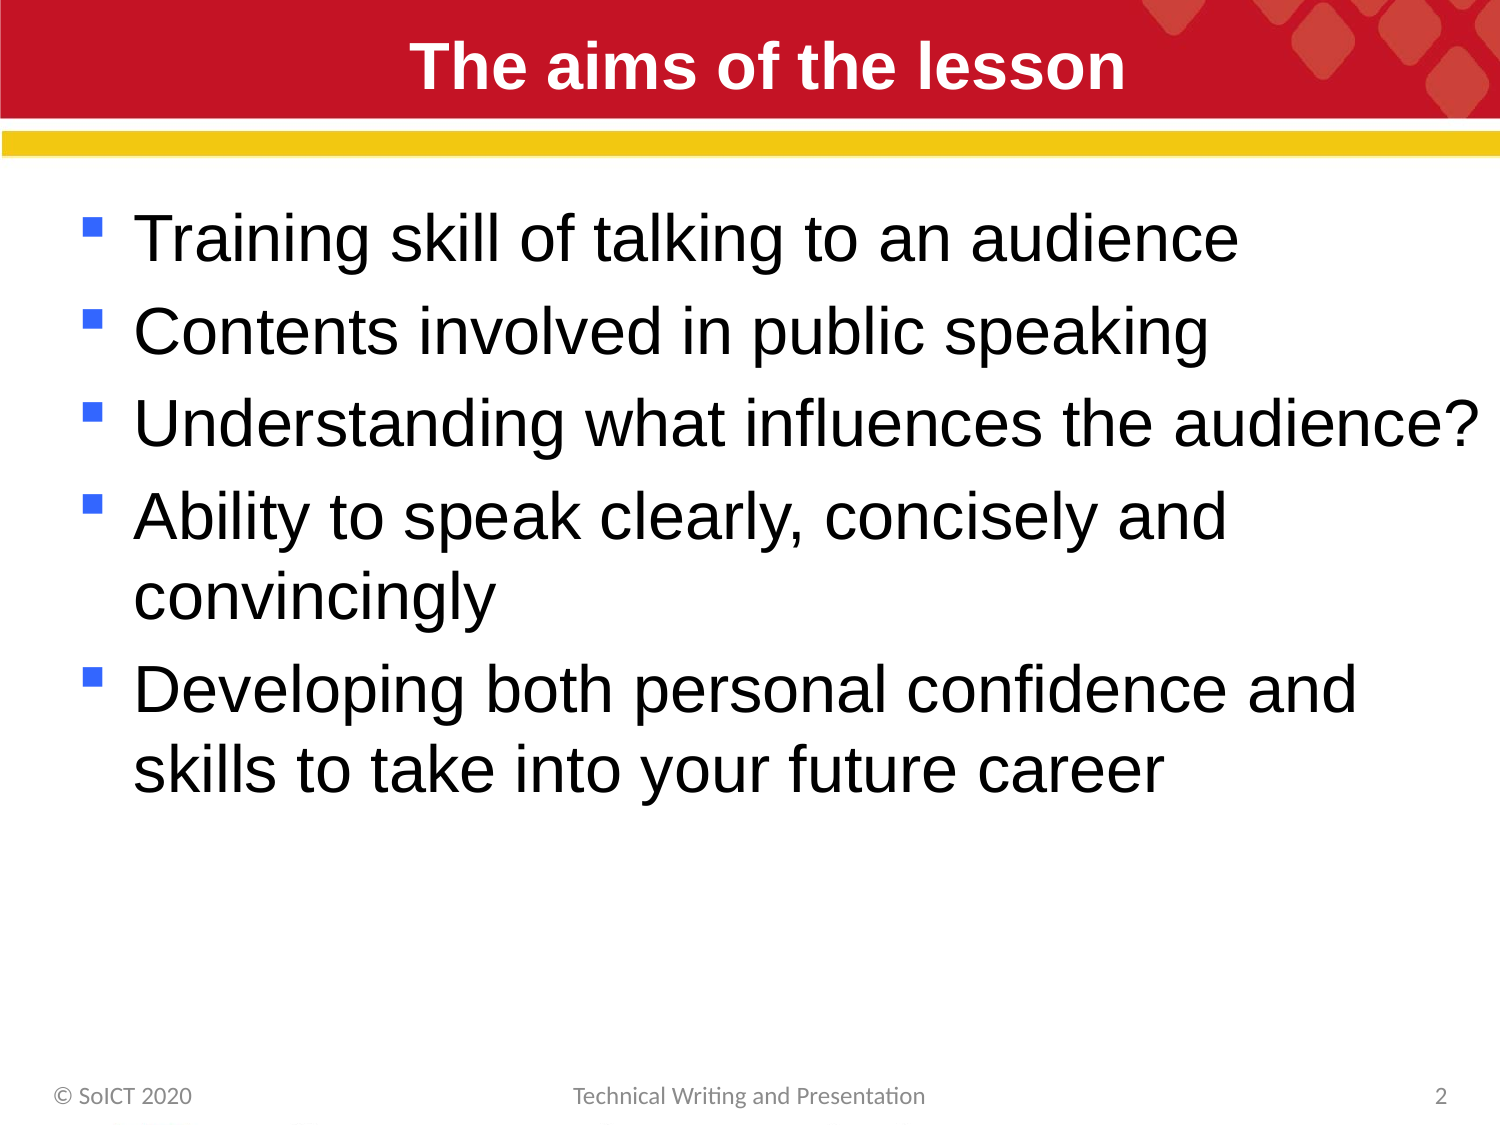

# The aims of the lesson
Training skill of talking to an audience
Contents involved in public speaking
Understanding what influences the audience?
Ability to speak clearly, concisely and convincingly
Developing both personal confidence and skills to take into your future career
© SoICT 2020
Technical Writing and Presentation
2